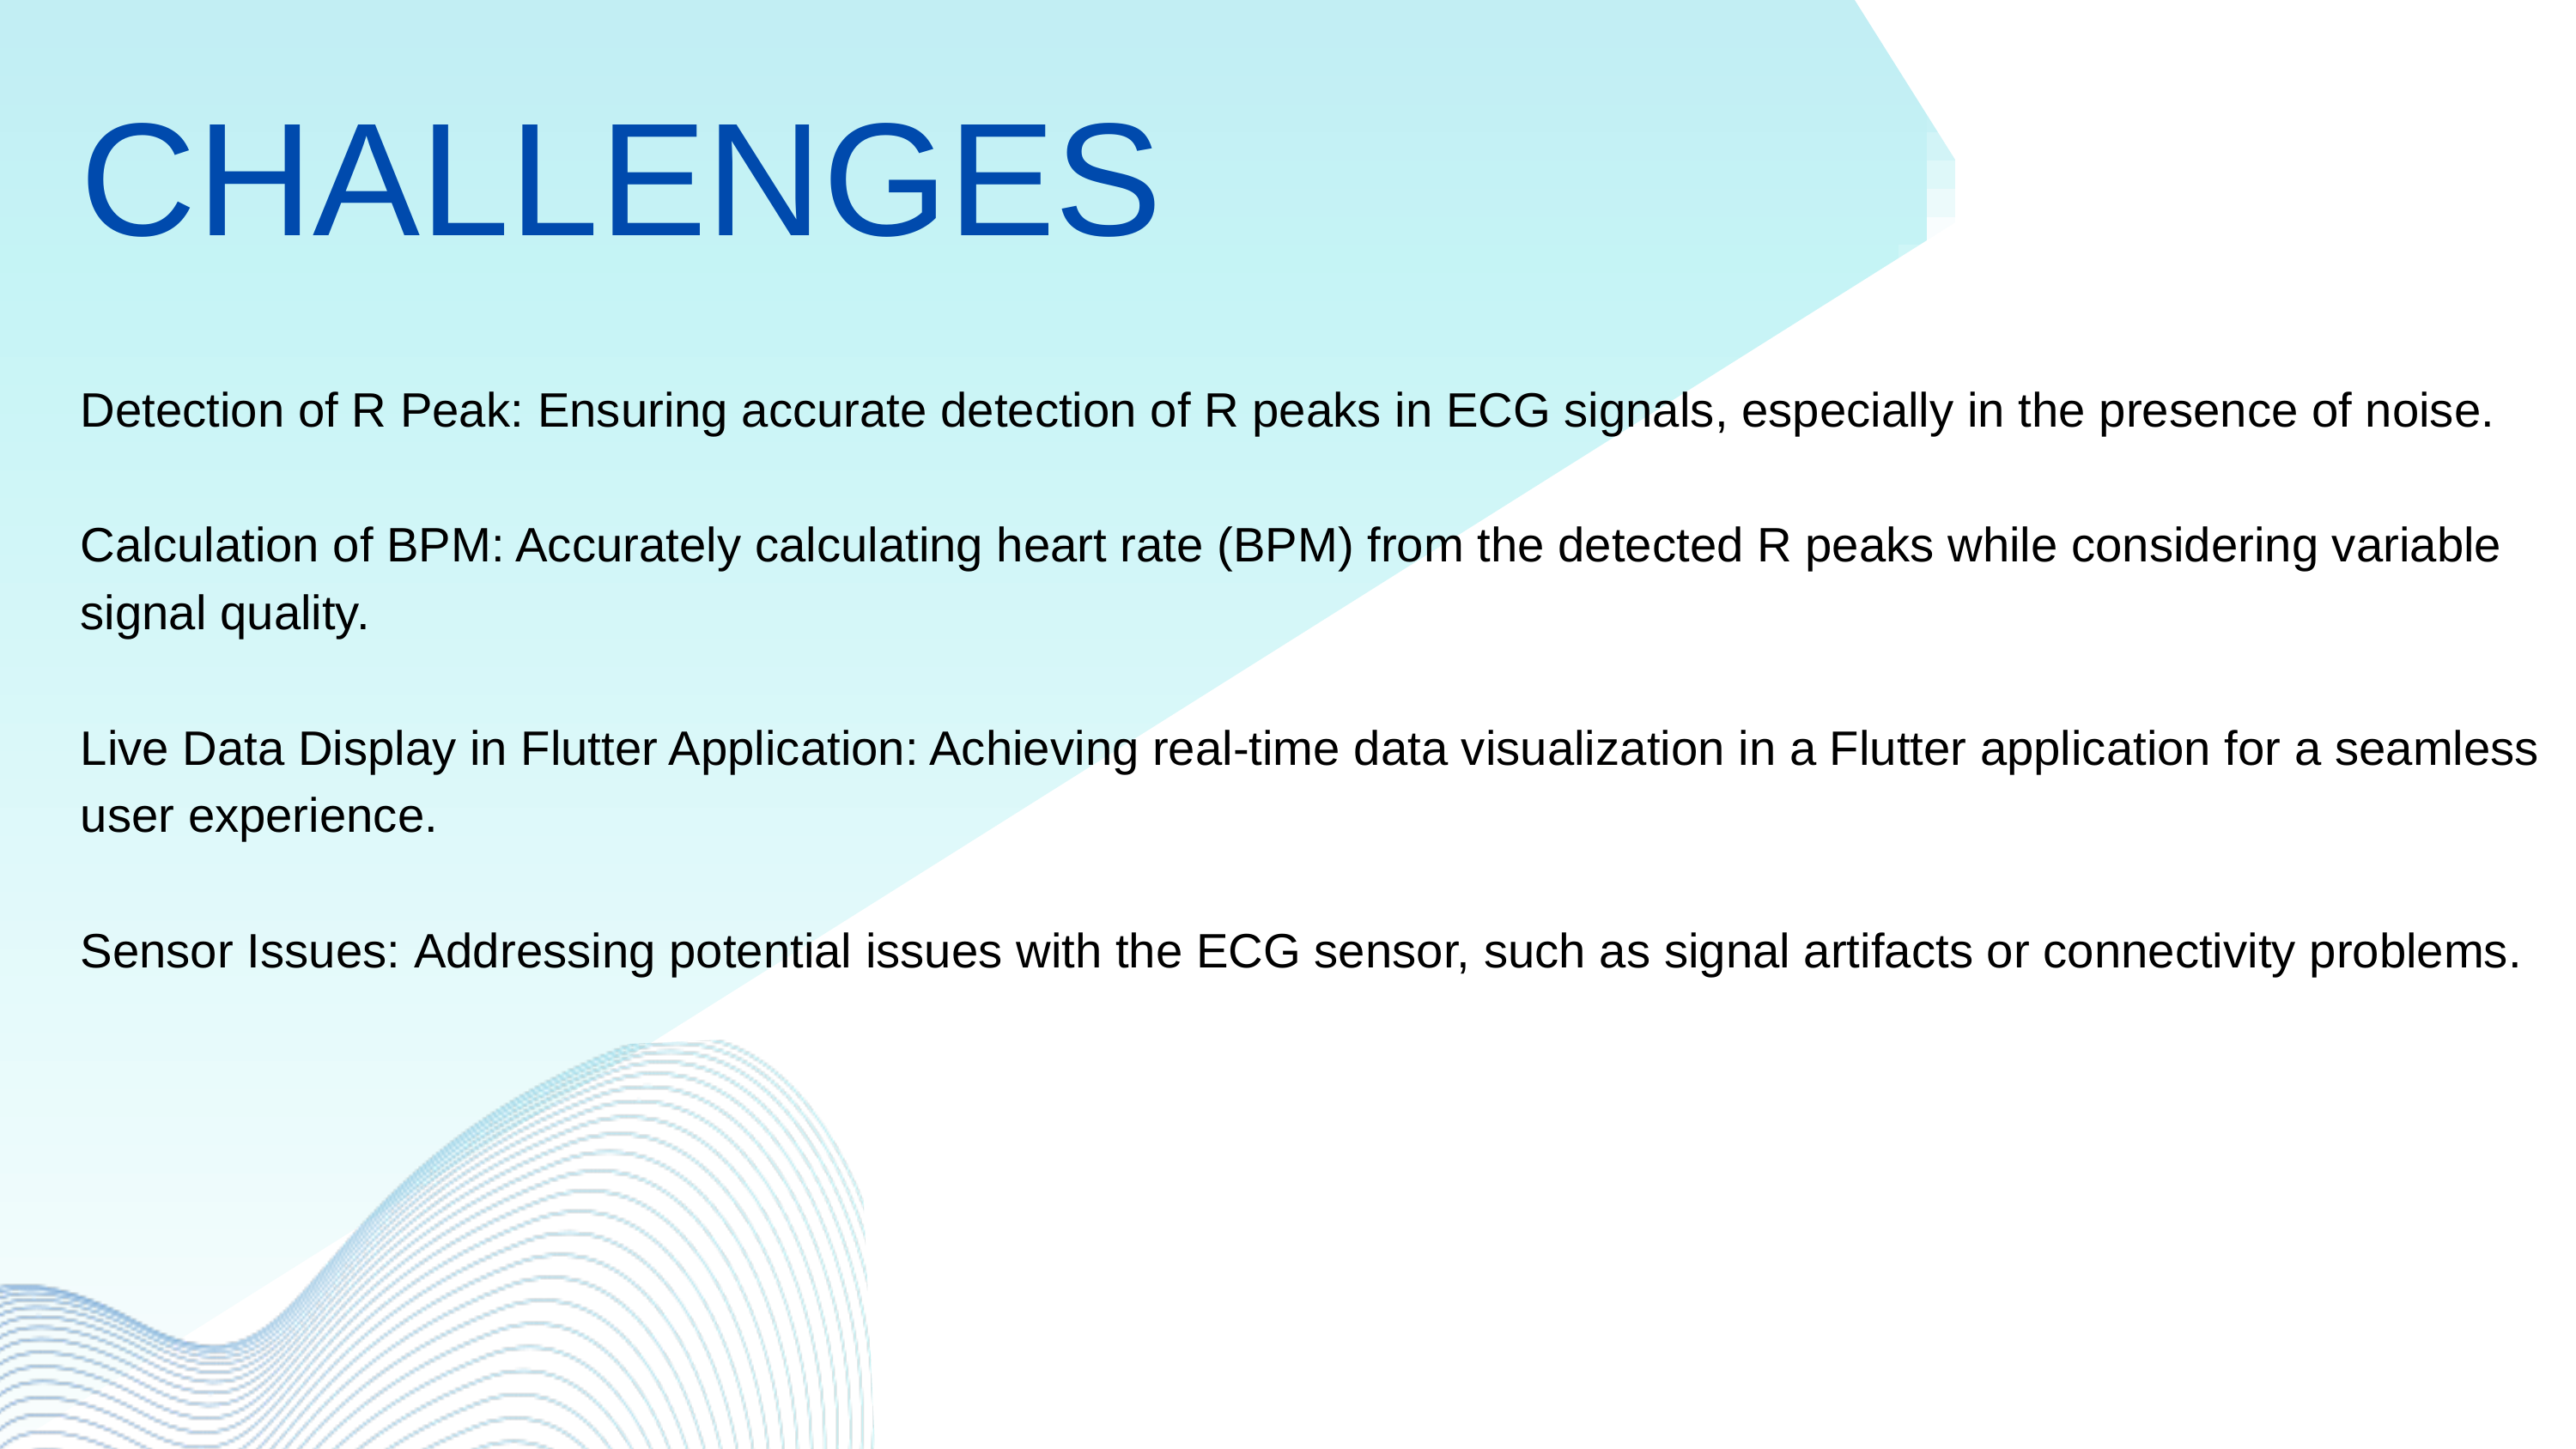

CHALLENGES
Detection of R Peak: Ensuring accurate detection of R peaks in ECG signals, especially in the presence of noise.

Calculation of BPM: Accurately calculating heart rate (BPM) from the detected R peaks while considering variable signal quality.

Live Data Display in Flutter Application: Achieving real-time data visualization in a Flutter application for a seamless user experience.

Sensor Issues: Addressing potential issues with the ECG sensor, such as signal artifacts or connectivity problems.